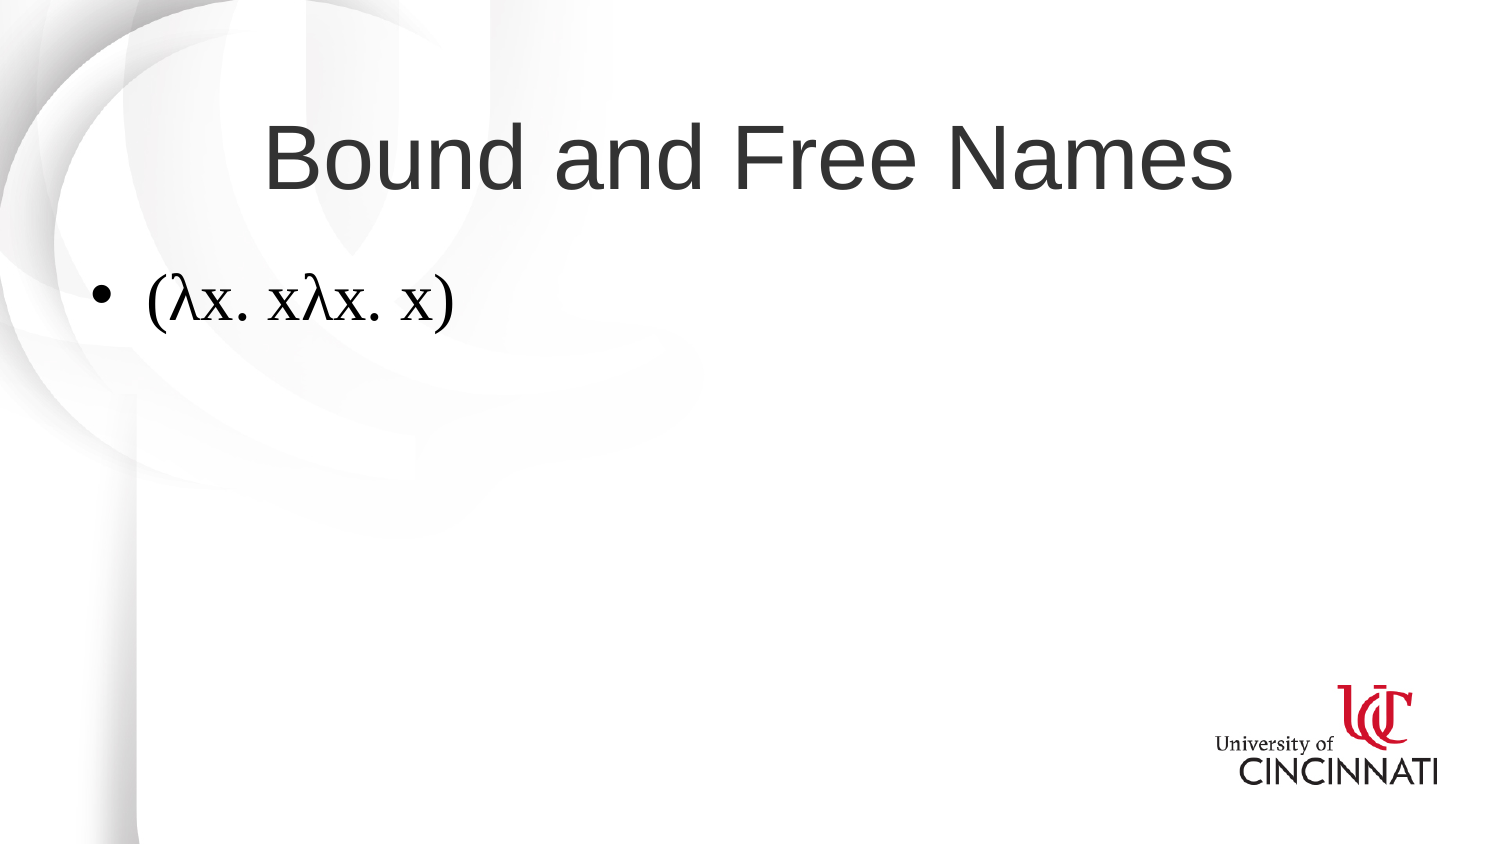

# Bound and Free Names
(λx. xλx. x)